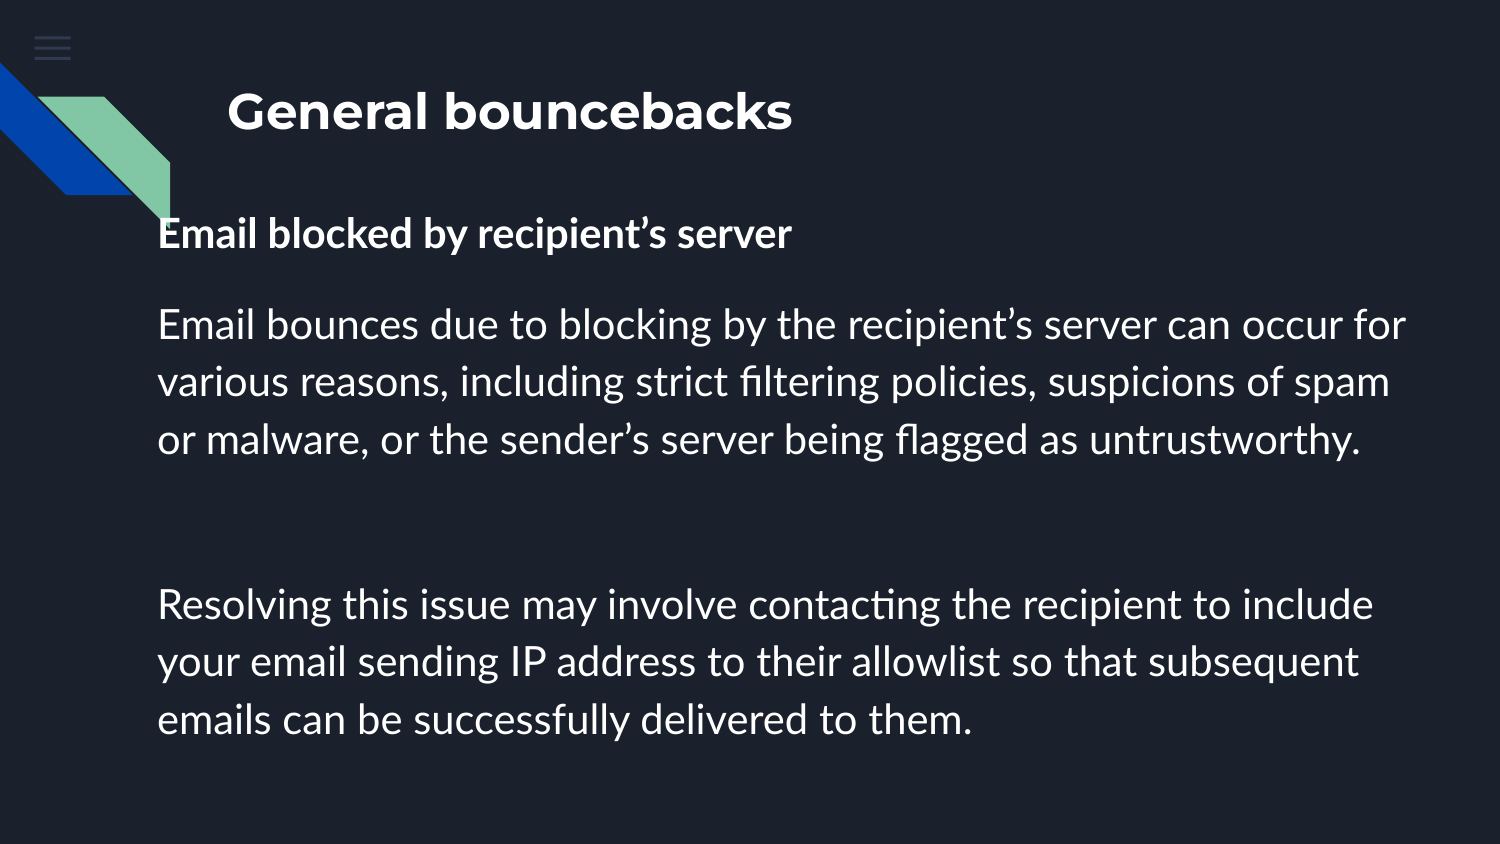

# General bouncebacks
Email blocked by recipient’s server
Email bounces due to blocking by the recipient’s server can occur for various reasons, including strict filtering policies, suspicions of spam or malware, or the sender’s server being flagged as untrustworthy.

Resolving this issue may involve contacting the recipient to include your email sending IP address to their allowlist so that subsequent emails can be successfully delivered to them.